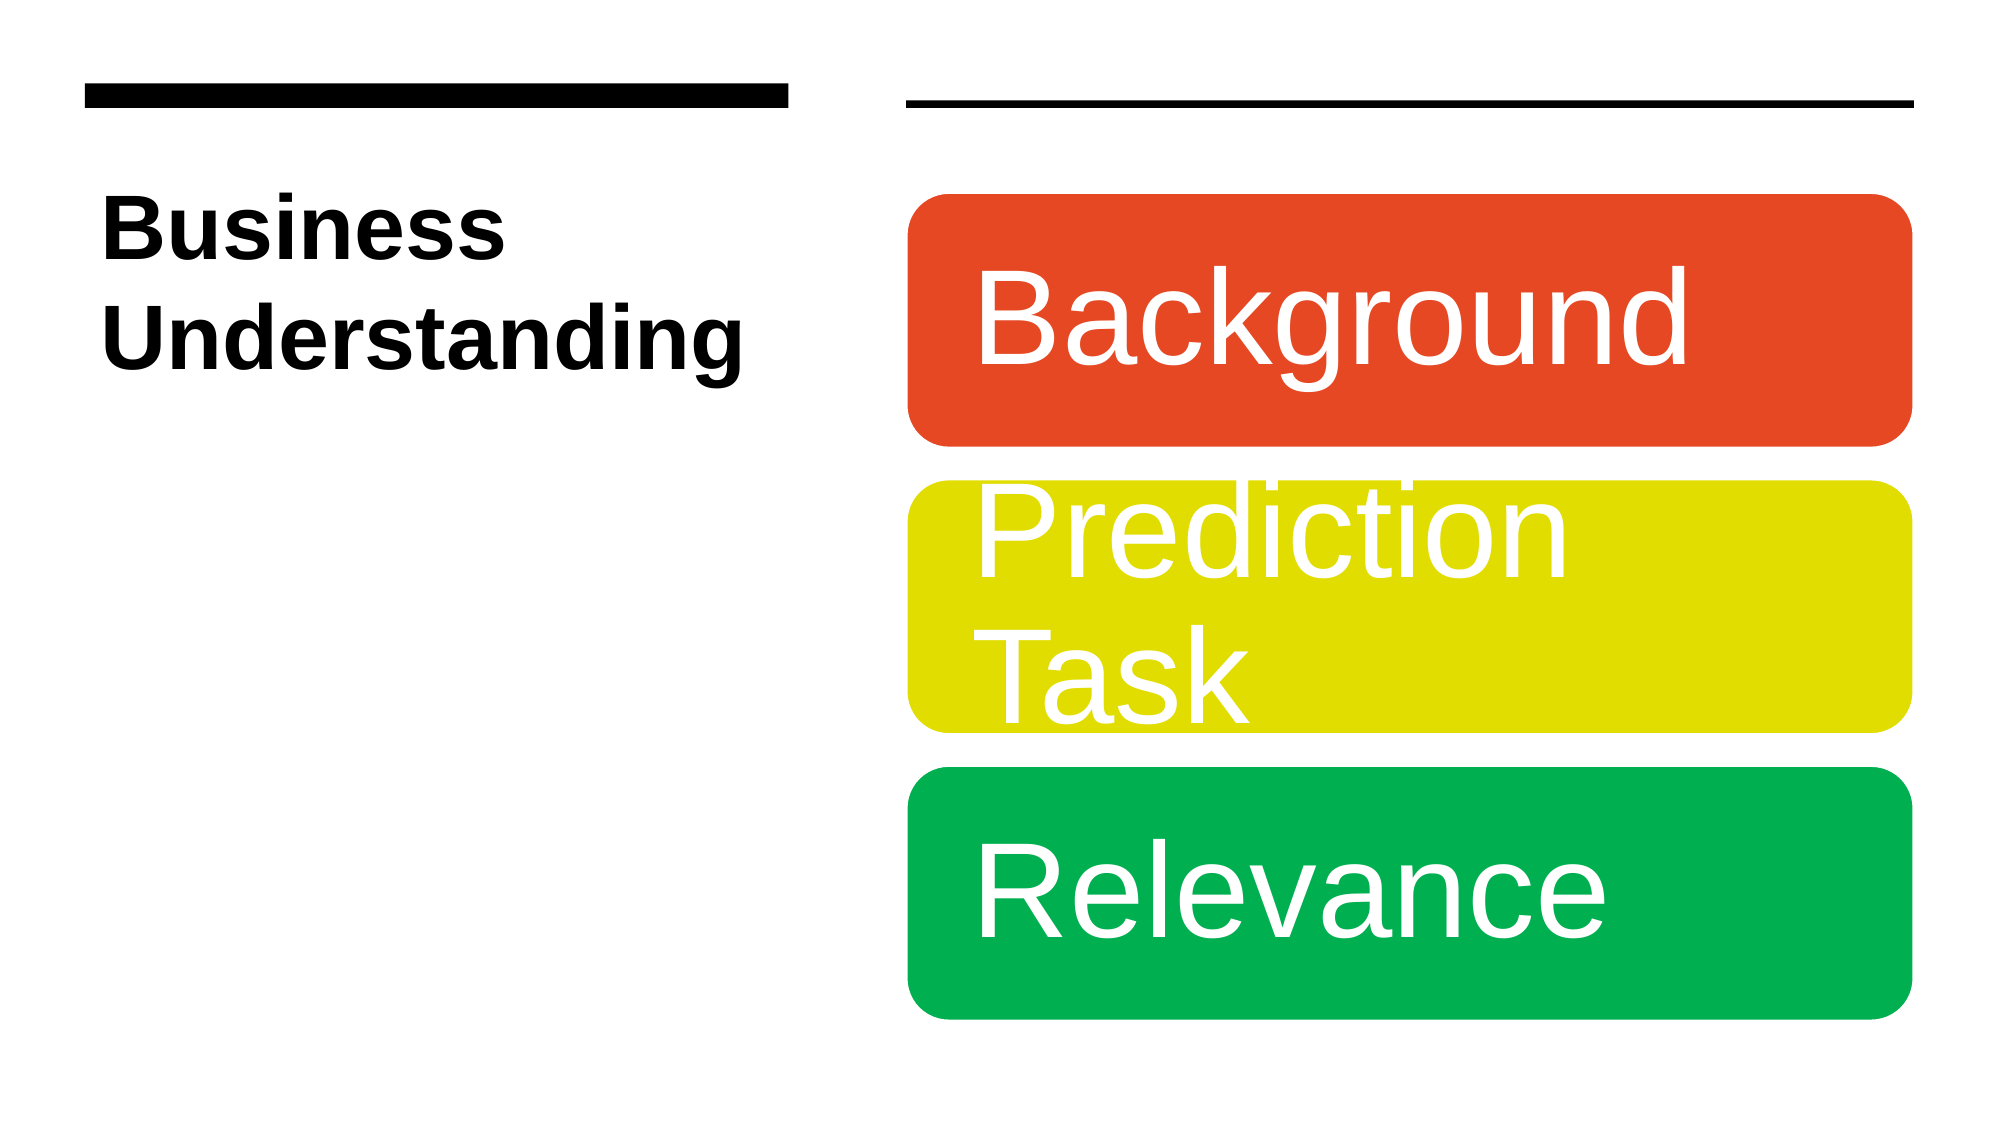

# Business Understanding
Background
Prediction Task
Relevance